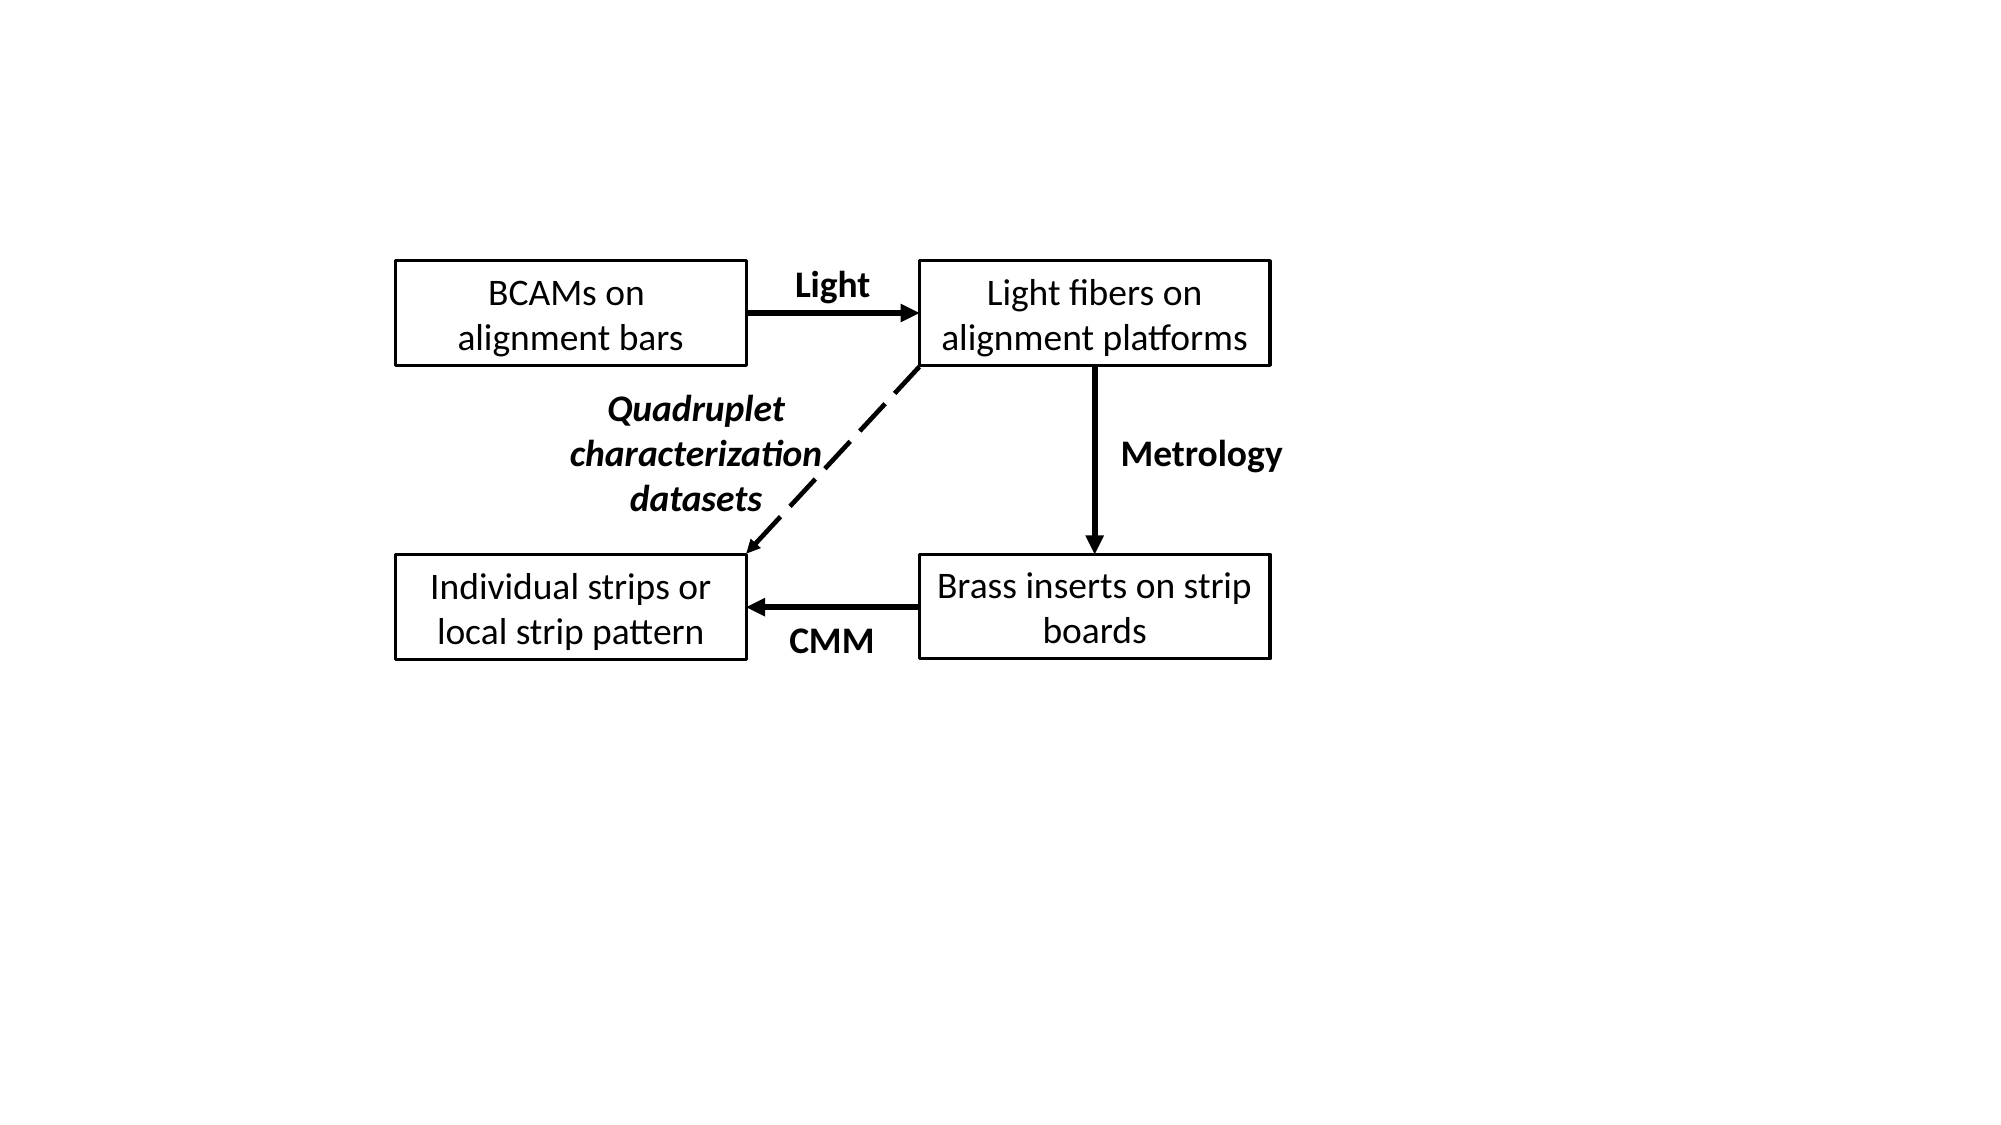

Light
BCAMs on
alignment bars
Light fibers on alignment platforms
Quadruplet characterization datasets
Metrology
Brass inserts on strip boards
Individual strips or local strip pattern
CMM